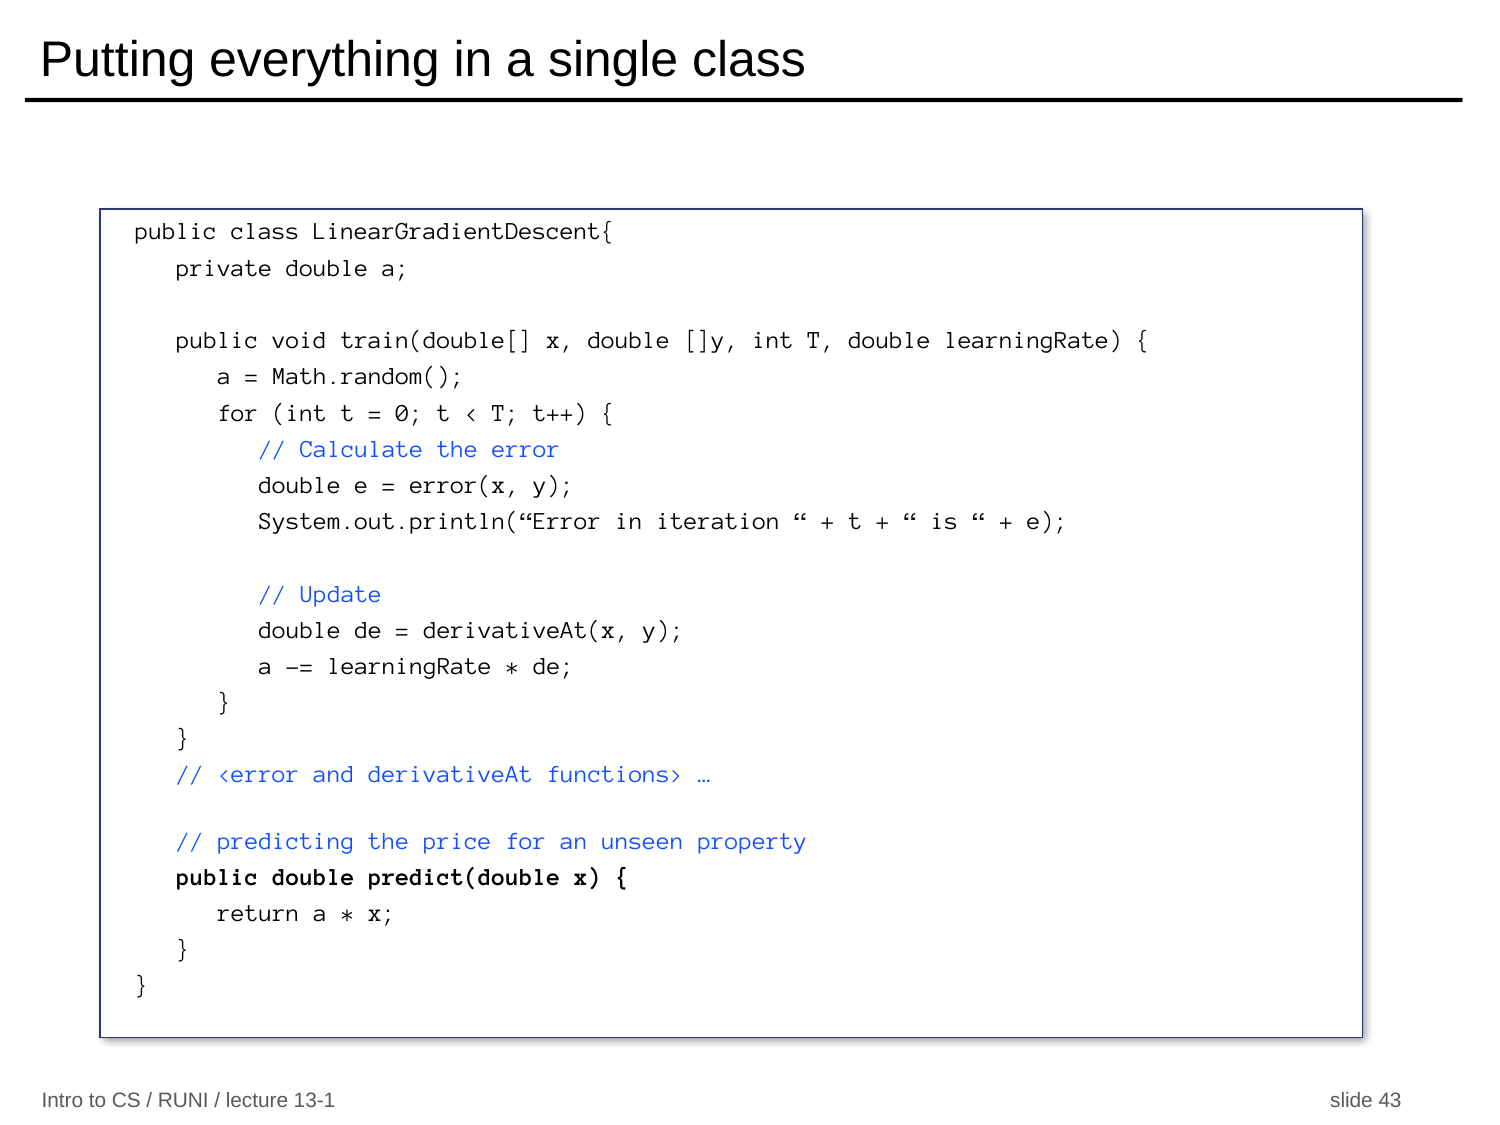

# Putting everything in a single class
public class LinearGradientDescent{
   private double a;

   public void train(double[] x, double []y, int T, double learningRate) {
      a = Math.random();
      for (int t = 0; t < T; t++) {
         // Calculate the error
         double e = error(x, y);
         System.out.println(“Error in iteration “ + t + “ is “ + e);

         // Update
         double de = derivativeAt(x, y);
         a -= learningRate * de;
      }
   }
   // <error and derivativeAt functions> …
   // predicting the price for an unseen property
   public double predict(double x) {
      return a * x;
   }
}